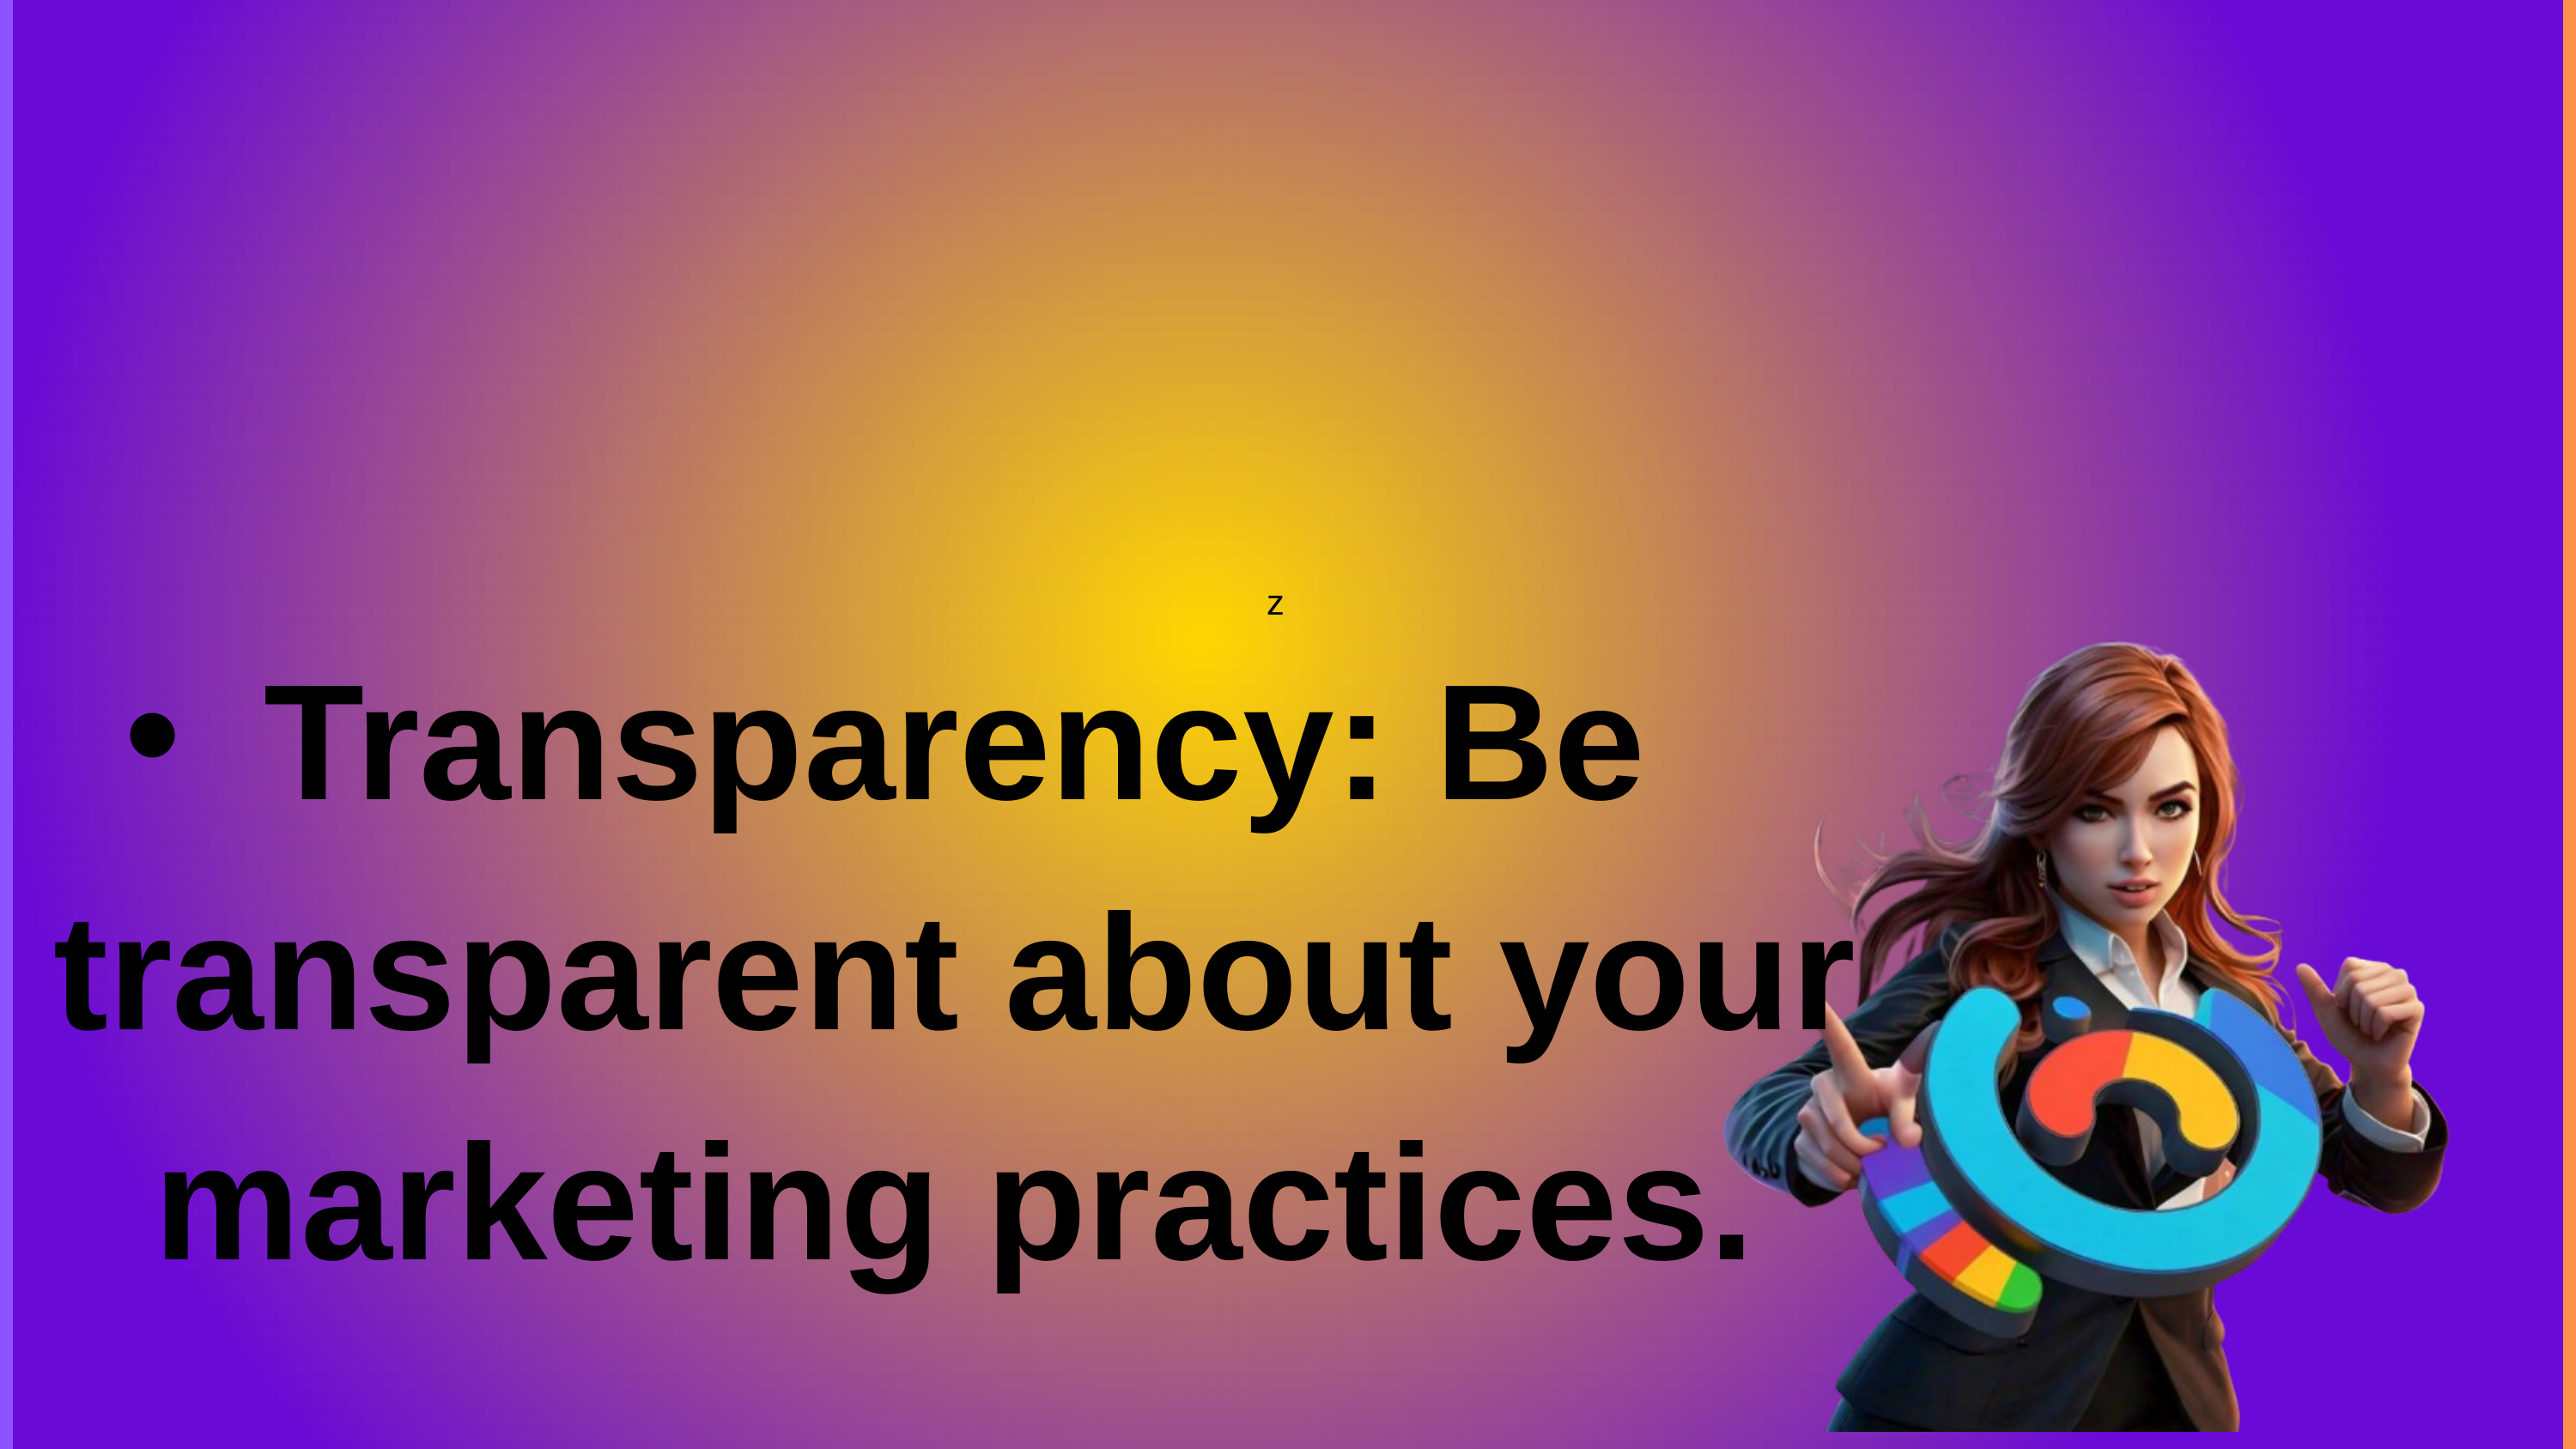

z
Transparency: Be transparent about your marketing practices.

76